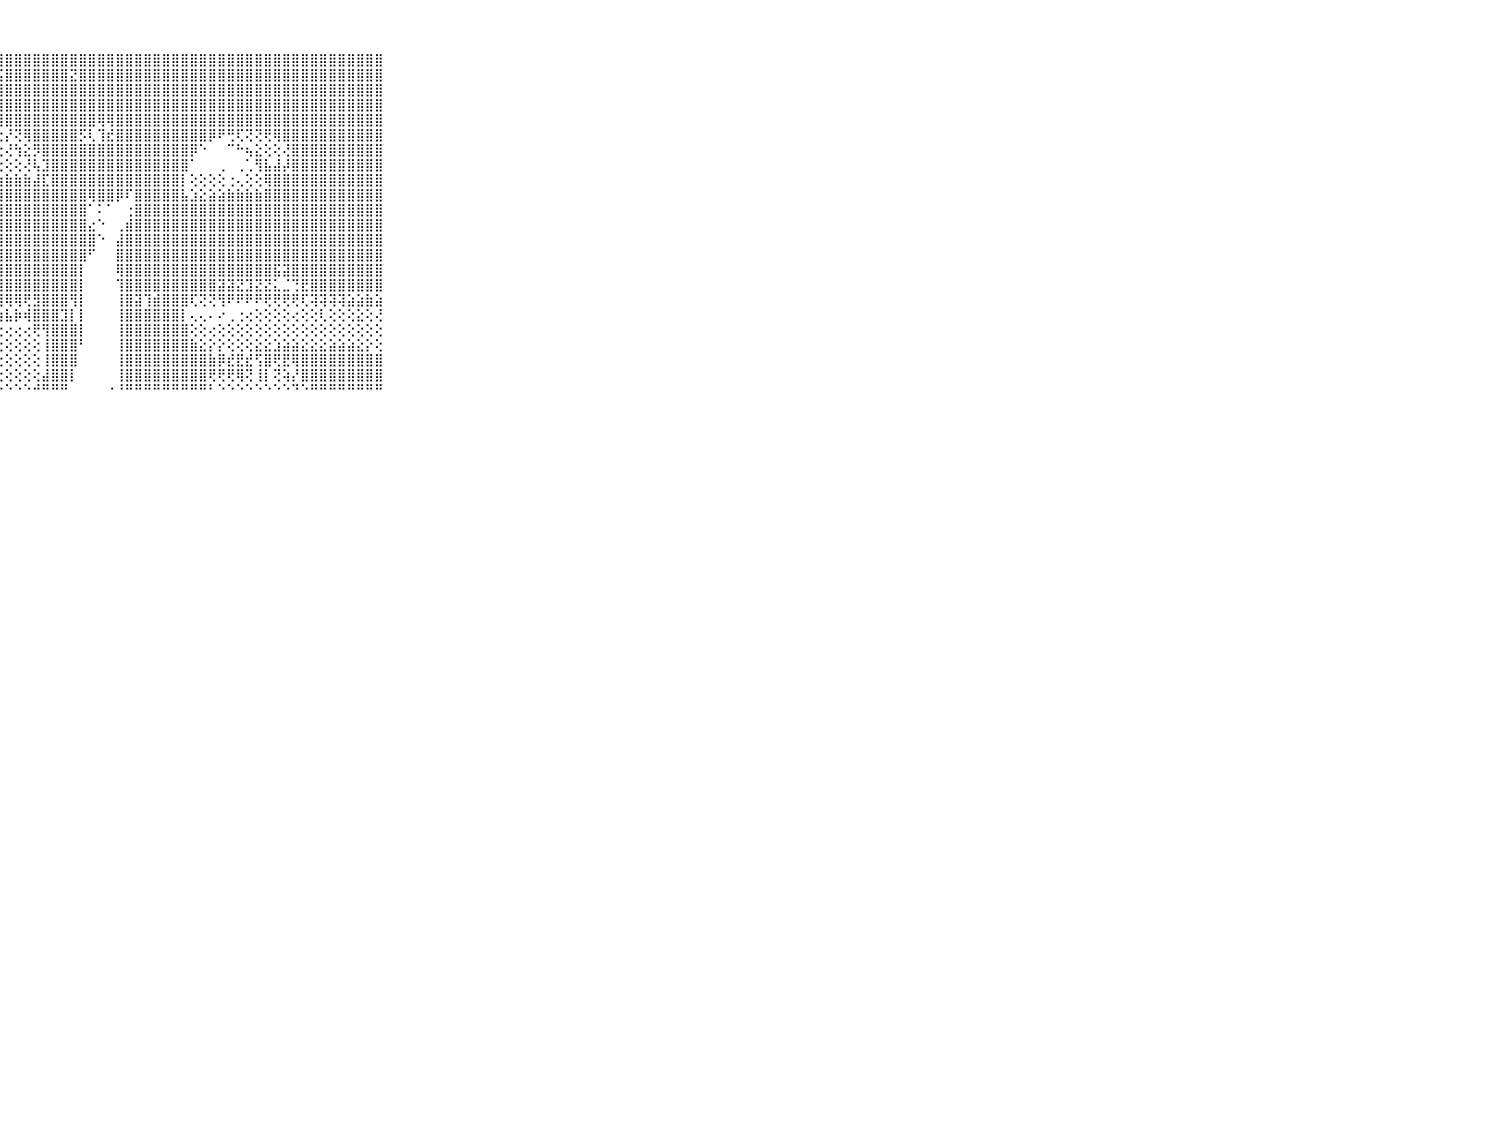

⠀⠀⠀⠀⠀⠀⠀⠀⠀⠀⠀⣜⢿⣟⣿⣿⢻⣿⣟⣿⣿⣿⣿⢿⣿⣿⣿⣿⣿⣿⣿⣿⣿⣿⣿⣿⣿⣿⣿⣿⣿⣿⣿⣿⣿⣿⣿⣿⣿⣿⣿⣿⣿⣿⣿⣿⣿⣿⣿⣿⣿⣿⣿⣿⣿⣿⣿⣿⣿⠀⠀⠀⠀⠀⠀⠀⠀⠀⠀⠀⠀
⠀⠀⠀⠀⠀⠀⠀⠀⠀⠀⠀⣿⣯⣿⣿⣿⣿⣿⣿⣿⣿⣿⣿⣿⣿⣿⣿⣯⣿⣿⣿⣿⣿⣿⣿⣝⣿⣿⣿⣿⣿⣿⣿⣿⣿⣿⣿⣿⣿⣿⣿⣿⣿⣿⣿⣿⣿⣿⣿⣿⣿⣿⣿⣿⣿⣿⣿⣿⣿⠀⠀⠀⠀⠀⠀⠀⠀⠀⠀⠀⠀
⠀⠀⠀⠀⠀⠀⠀⠀⠀⠀⠀⣿⣿⣿⣿⣿⣿⣿⣿⣿⣿⣿⣿⣿⣿⣿⣿⣿⣿⣿⣿⣿⣿⣿⣿⣿⣿⣿⣿⣿⣿⣿⣿⣿⣿⣿⣿⣿⣿⣿⣿⣿⣿⣿⣿⣿⣿⣿⣿⣿⣿⣿⣿⣿⣿⣿⣿⣿⣿⠀⠀⠀⠀⠀⠀⠀⠀⠀⠀⠀⠀
⠀⠀⠀⠀⠀⠀⠀⠀⠀⠀⠀⣿⣿⣿⣿⣿⣿⣿⣿⣿⣿⣿⣿⣿⣿⣿⣿⣿⣿⣿⣿⣿⣿⣿⣿⣿⣿⣿⣿⣿⣿⣿⣿⣿⣿⣿⣿⣿⣿⣿⣿⣿⣿⣿⣿⣿⣿⣿⣿⣿⣿⣿⣿⣿⣿⣿⣿⣿⣿⠀⠀⠀⠀⠀⠀⠀⠀⠀⠀⠀⠀
⠀⠀⠀⠀⠀⠀⠀⠀⠀⠀⠀⣿⣿⣿⣿⣿⣿⣿⣿⣿⣿⣿⢿⢟⢟⢟⢻⢿⣿⣿⣿⣿⣿⣿⣿⣿⣿⣿⢿⢿⣿⣿⣿⣿⣿⣿⣿⣿⣿⣿⣿⣿⣿⣿⣿⣿⣿⣿⣿⣿⣿⣿⣿⣿⣿⣿⣿⣿⣿⠀⠀⠀⠀⠀⠀⠀⠀⠀⠀⠀⠀
⠀⠀⠀⠀⠀⠀⠀⠀⠀⠀⠀⣿⣿⣿⣿⣿⣿⣿⣿⣿⢏⠕⠕⠕⢕⠇⠱⢕⡜⢝⢿⣿⣿⣿⣿⣿⡫⢇⢹⣞⣿⣿⣿⣿⣿⣿⣿⣿⣿⣿⡿⠟⢛⢏⢝⢝⢟⢿⣿⣿⣿⣿⣿⣿⣿⣿⣿⣿⣿⠀⠀⠀⠀⠀⠀⠀⠀⠀⠀⠀⠀
⠀⠀⠀⠀⠀⠀⠀⠀⠀⠀⠀⣿⣿⣿⣿⣿⣿⣿⢏⢕⢕⢝⢝⢝⢝⢝⢝⢕⢜⢳⣕⡻⣿⣿⣿⣿⣿⣿⣿⣿⣿⣿⣿⣿⣿⣿⣿⣿⡿⠑⠀⠀⠉⠓⢦⣕⢕⢕⢜⣿⣿⣿⣿⣿⣿⣿⣿⣿⣿⠀⠀⠀⠀⠀⠀⠀⠀⠀⠀⠀⠀
⠀⠀⠀⠀⠀⠀⠀⠀⠀⠀⠀⣿⣿⣿⣿⣿⣿⣷⣱⣕⢕⣕⢕⢕⢕⢕⢕⢕⢕⢕⢜⢧⣹⣿⣿⣿⣿⣿⣿⣿⣿⣿⣿⣿⣿⣿⣿⣿⠁⠀⠀⢀⠀⢀⢁⢻⣧⣼⡼⣿⣿⣿⣿⣿⣿⣿⣿⣿⣿⠀⠀⠀⠀⠀⠀⠀⠀⠀⠀⠀⠀
⠀⠀⠀⠀⠀⠀⠀⠀⠀⠀⠀⣿⢿⣷⣿⣿⣿⣿⣿⣿⣿⣿⣿⣿⣿⣷⣷⣷⣷⣷⣷⣼⣏⣿⣿⣿⣿⣿⣿⣿⣿⣿⣿⣿⣿⣿⣿⡇⢕⢕⢕⢕⢐⢄⢕⢕⢿⣿⣿⣿⣿⣿⣿⣿⣿⣿⣿⣿⣿⠀⠀⠀⠀⠀⠀⠀⠀⠀⠀⠀⠀
⠀⠀⠀⠀⠀⠀⠀⠀⠀⠀⠀⣿⣷⣿⣿⣿⣿⣿⣿⣿⣿⣿⣿⣿⣿⣿⣿⣿⣿⣿⣿⣿⣿⣿⣿⣿⣿⢿⣿⣿⡿⠏⣿⣿⣿⣿⣿⣧⣱⣕⣵⣵⣷⣷⣷⣷⣿⣿⣿⣿⣿⣿⣿⣿⣿⣿⣿⣿⣿⠀⠀⠀⠀⠀⠀⠀⠀⠀⠀⠀⠀
⠀⠀⠀⠀⠀⠀⠀⠀⠀⠀⠀⢜⣽⣯⣿⣿⣿⣿⣿⣿⣿⣿⣿⣿⣿⣿⣿⣿⣿⣿⣿⣿⣿⣿⣿⣿⣿⠁⠅⠁⠀⢐⣿⣿⣿⣿⣿⣿⣿⣿⣿⣿⣿⣿⣿⣿⣿⣿⣿⣿⣿⣿⣿⣿⣿⣿⣿⣿⣿⠀⠀⠀⠀⠀⠀⠀⠀⠀⠀⠀⠀
⠀⠀⠀⠀⠀⠀⠀⠀⠀⠀⠀⣻⣿⢿⣿⣿⣿⣿⣿⣿⣿⣿⣿⣿⣿⣿⣿⣿⣿⣿⣿⣿⣿⣿⣿⣿⣿⣔⠑⠀⢀⣾⣿⣿⣿⣿⣿⣿⣿⣿⣿⣿⣿⣿⣿⣿⣿⣿⣿⣿⣿⣿⣿⣿⣿⣿⣿⣿⣿⠀⠀⠀⠀⠀⠀⠀⠀⠀⠀⠀⠀
⠀⠀⠀⠀⠀⠀⠀⠀⠀⠀⠀⣧⣷⣵⣻⣿⣿⣿⣿⣿⣿⣿⣿⣿⣿⣿⣿⣿⣿⣿⣿⣿⣿⣿⣿⣿⣿⣿⠑⠀⣼⣿⣿⣿⣿⣿⣿⣿⣿⣿⣿⣿⣿⣿⣿⣿⣿⣿⣿⣿⣿⣿⣿⣿⣿⣿⣿⣿⣿⠀⠀⠀⠀⠀⠀⠀⠀⠀⠀⠀⠀
⠀⠀⠀⠀⠀⠀⠀⠀⠀⠀⠀⢗⢷⢕⢼⣿⣿⣿⣿⣿⣿⣿⣿⣿⣿⣿⣿⣿⣿⣿⣿⣿⣿⣿⣿⣿⣿⠋⠀⠀⣿⣿⣿⣿⣿⣿⣿⣿⣿⣿⣿⣿⣿⣿⣿⣿⣿⣿⣿⣿⣿⣿⣿⣿⣿⣿⣿⣿⣿⠀⠀⠀⠀⠀⠀⠀⠀⠀⠀⠀⠀
⠀⠀⠀⠀⠀⠀⠀⠀⠀⠀⠀⢕⢝⣇⣸⣿⣿⣿⣿⣿⣿⣿⣿⣿⣿⣿⣿⣿⣿⣿⣿⣿⣿⣿⣿⣿⡇⠀⠀⠀⢿⣿⣿⣿⣿⣿⣿⣿⣿⣿⣿⣿⣿⣿⣿⣿⣿⣯⣽⣿⣿⣿⣿⣿⣿⣿⣿⣿⣿⠀⠀⠀⠀⠀⠀⠀⠀⠀⠀⠀⠀
⠀⠀⠀⠀⠀⠀⠀⠀⠀⠀⠀⣾⣾⣿⣿⣿⣿⣿⣿⣿⣿⣿⣿⣿⣿⣿⣿⣿⣿⣿⣿⣿⣿⣿⣿⣿⡇⠀⠀⠀⢹⣿⣿⣿⣿⣿⣿⣿⣿⣿⣿⣽⣽⣝⣹⣝⣝⣅⣈⢙⣟⣿⣿⣿⣿⣿⣿⣿⣿⠀⠀⠀⠀⠀⠀⠀⠀⠀⠀⠀⠀
⠀⠀⠀⠀⠀⠀⠀⠀⠀⠀⠀⣿⣿⣿⣿⣿⣿⣟⣻⣻⣟⣟⢟⢟⣟⡿⣿⢿⢿⢿⢟⣻⣿⣿⣿⢻⡇⠀⠀⠀⢸⣿⣽⢹⣾⣿⣿⣿⢏⢝⢝⢻⠟⠟⠟⠟⢟⢟⢟⢟⢏⢽⢽⢽⢽⣵⣵⣷⣵⠀⠀⠀⠀⠀⠀⠀⠀⠀⠀⠀⠀
⠀⠀⠀⠀⠀⠀⠀⠀⠀⠀⠀⣿⣿⣿⣿⣿⣿⣷⣧⣷⣷⣿⣿⣿⣯⣽⣽⣵⣧⡷⢾⣿⣿⣿⣹⡇⡇⠀⠀⠀⢸⣿⣿⣿⣿⣿⣿⡇⢄⢄⠄⠔⢀⢐⢔⢕⢕⢕⢕⢔⢕⢕⢇⢕⢕⢕⣕⢕⢜⠀⠀⠀⠀⠀⠀⠀⠀⠀⠀⠀⠀
⠀⠀⠀⠀⠀⠀⠀⠀⠀⠀⠀⠻⠟⠟⠟⠛⢛⢛⢋⢙⢝⢍⢍⢍⢅⢅⢔⢔⢔⢔⢔⢟⢻⣿⣿⣿⡇⠀⠀⠀⢸⣿⣿⣿⣿⣿⣿⣿⢕⢕⢔⢕⢕⢕⢕⢕⢕⢕⢕⢕⢕⢕⢕⢕⢕⢕⢕⢕⢕⠀⠀⠀⠀⠀⠀⠀⠀⠀⠀⠀⠀
⠀⠀⠀⠀⠀⠀⠀⠀⠀⠀⠀⠐⠄⠀⠅⢕⢕⢕⢕⢕⢕⢕⢕⢕⢕⢕⢕⢕⢕⢕⢕⢕⢸⣿⣿⣿⠃⠀⠀⠀⢸⣿⣿⣿⣿⣿⣿⣿⣷⣕⡕⡕⢕⢕⢕⣕⣕⣱⣵⣵⣕⣕⣕⣵⣵⣵⣕⡕⢕⠀⠀⠀⠀⠀⠀⠀⠀⠀⠀⠀⠀
⠀⠀⠀⠀⠀⠀⠀⠀⠀⠀⠀⠀⠀⠀⠄⢕⢕⢕⢕⢕⢕⢕⢕⢕⢕⢕⢕⢕⢕⢕⢕⢕⢸⣿⣿⣿⠀⠀⠀⠀⢸⣿⣿⣿⣿⣿⣿⣿⣿⣿⣷⡿⣞⣟⣞⢫⣿⢟⣟⢿⣿⣿⣿⣿⣿⣿⣿⣿⣿⠀⠀⠀⠀⠀⠀⠀⠀⠀⠀⠀⠀
⠀⠀⠀⠀⠀⠀⠀⠀⠀⠀⠀⠀⢄⢔⢔⢕⢕⢕⢕⢕⢕⢕⢕⢕⢕⢕⢕⢕⢕⢕⢕⢕⣼⣿⣿⡇⠀⠀⠀⠀⢸⣿⣿⣿⣿⣿⣿⣿⣿⣿⢟⢟⢟⢿⢝⢸⡇⢝⢵⡜⣿⣿⣿⣿⣿⣿⣿⣿⣿⠀⠀⠀⠀⠀⠀⠀⠀⠀⠀⠀⠀
⠀⠀⠀⠀⠀⠀⠀⠀⠀⠀⠀⠀⠁⠑⠁⠑⠑⠑⠑⠑⠑⠑⠑⠑⠑⠑⠑⠑⠑⠑⠑⠚⠛⠛⠛⠀⠀⠀⠀⠐⠘⠛⠛⠛⠛⠛⠛⠛⠛⠛⠃⠑⠑⠑⠑⠑⠑⠑⠑⠙⠑⠛⠛⠛⠛⠛⠛⠛⠛⠀⠀⠀⠀⠀⠀⠀⠀⠀⠀⠀⠀